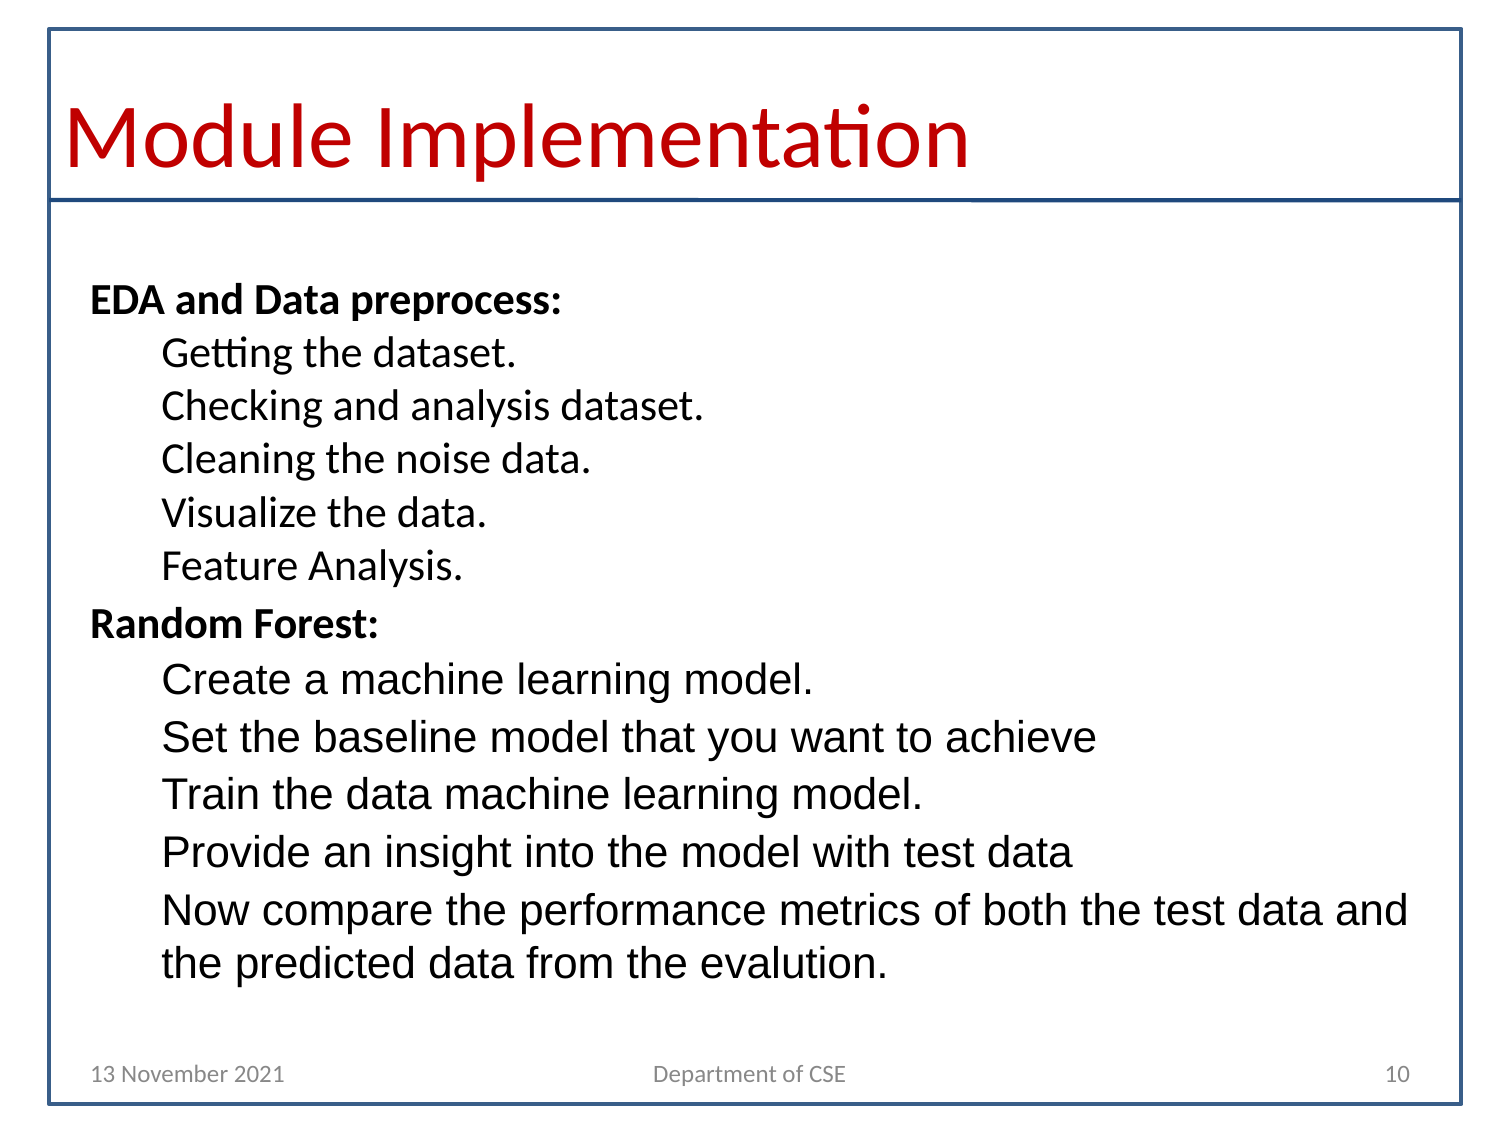

# Module Implementation
EDA and Data preprocess:
Getting the dataset.
Checking and analysis dataset.
Cleaning the noise data.
Visualize the data.
Feature Analysis.
Random Forest:
Create a machine learning model.
Set the baseline model that you want to achieve
Train the data machine learning model.
Provide an insight into the model with test data
Now compare the performance metrics of both the test data and the predicted data from the evalution.model.
13 November 2021
Department of CSE
10